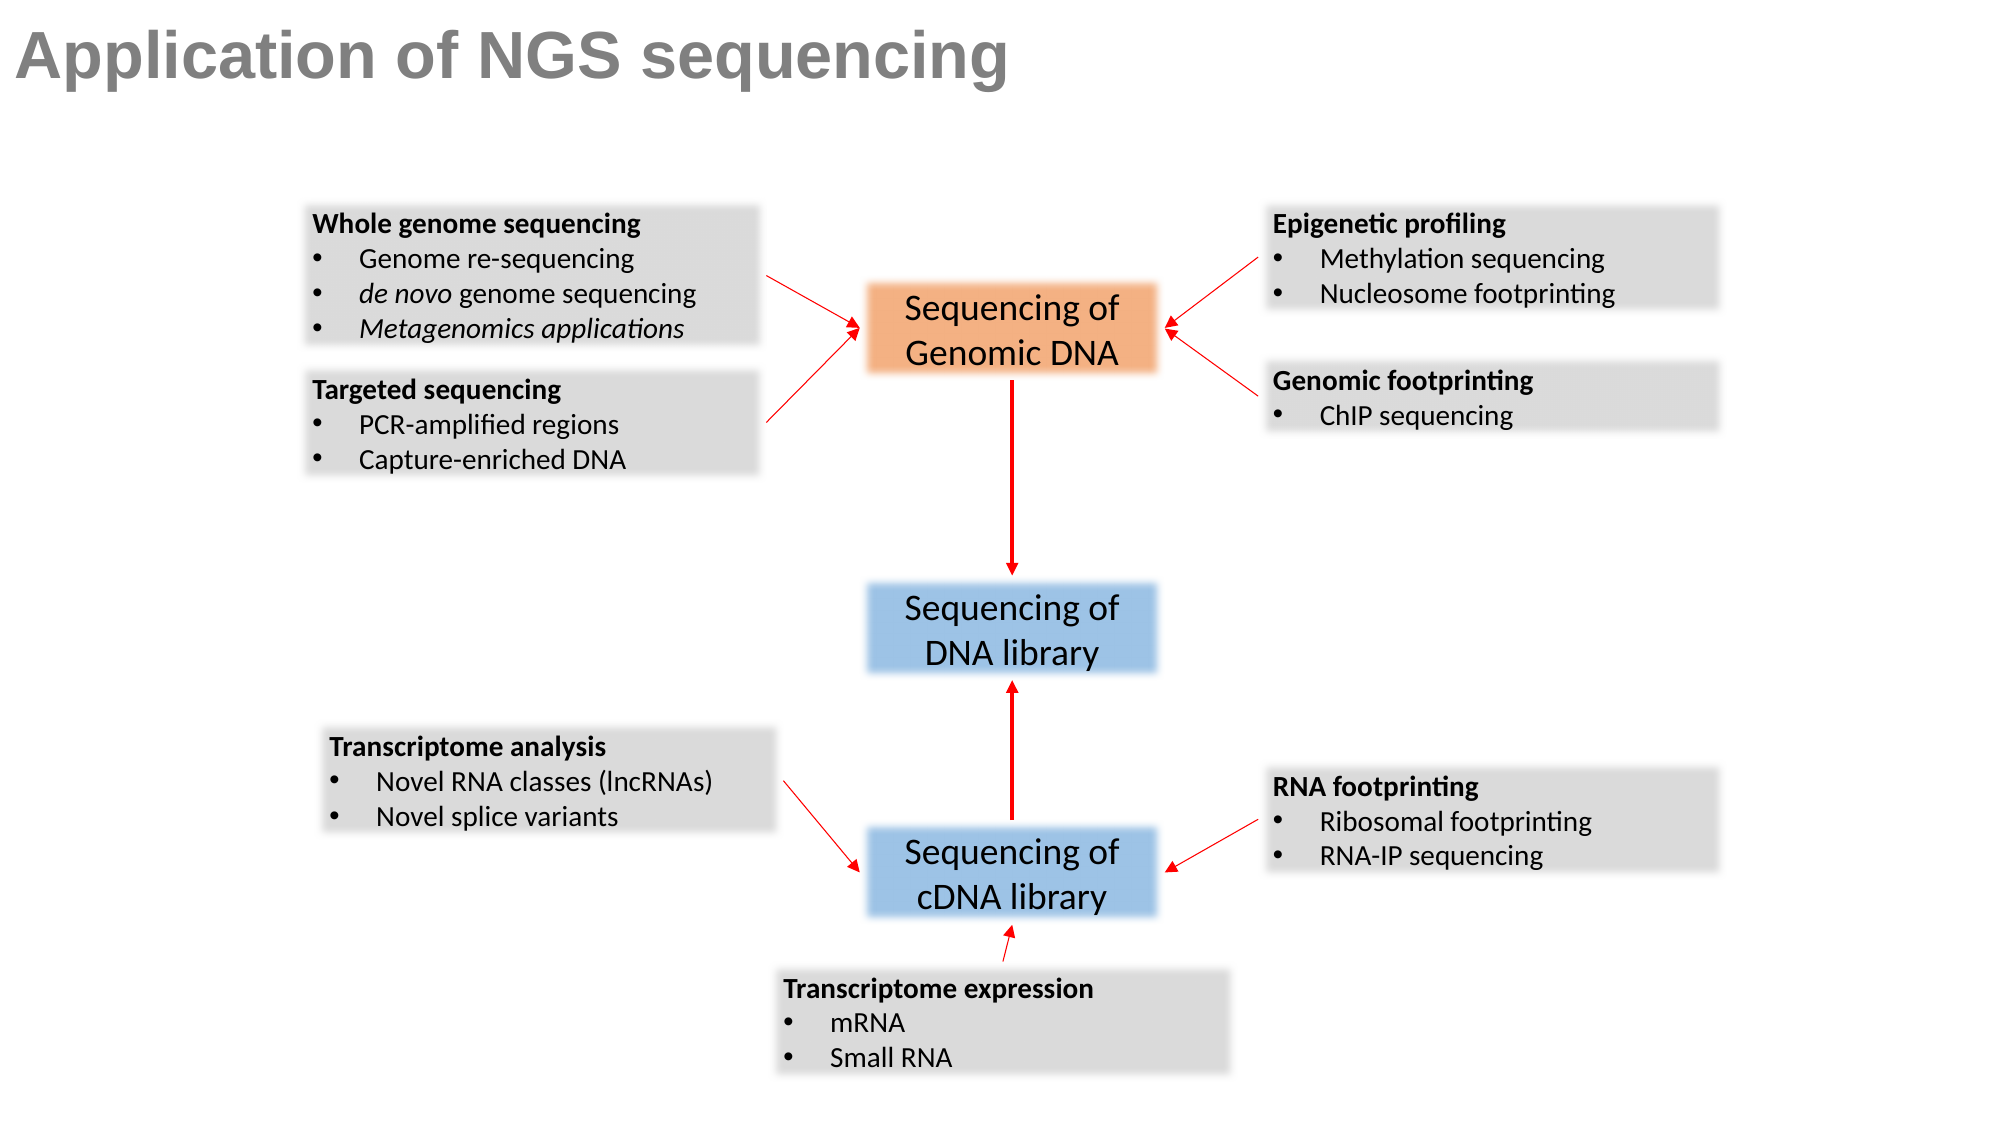

Application of NGS sequencing
Whole genome sequencing
Genome re-sequencing
de novo genome sequencing
Metagenomics applications
Epigenetic profiling
Methylation sequencing
Nucleosome footprinting
Sequencing of
Genomic DNA
Genomic footprinting
ChIP sequencing
Targeted sequencing
PCR-amplified regions
Capture-enriched DNA
Sequencing of
DNA library
Transcriptome analysis
Novel RNA classes (lncRNAs)
Novel splice variants
RNA footprinting
Ribosomal footprinting
RNA-IP sequencing
Sequencing of
cDNA library
Transcriptome expression
mRNA
Small RNA